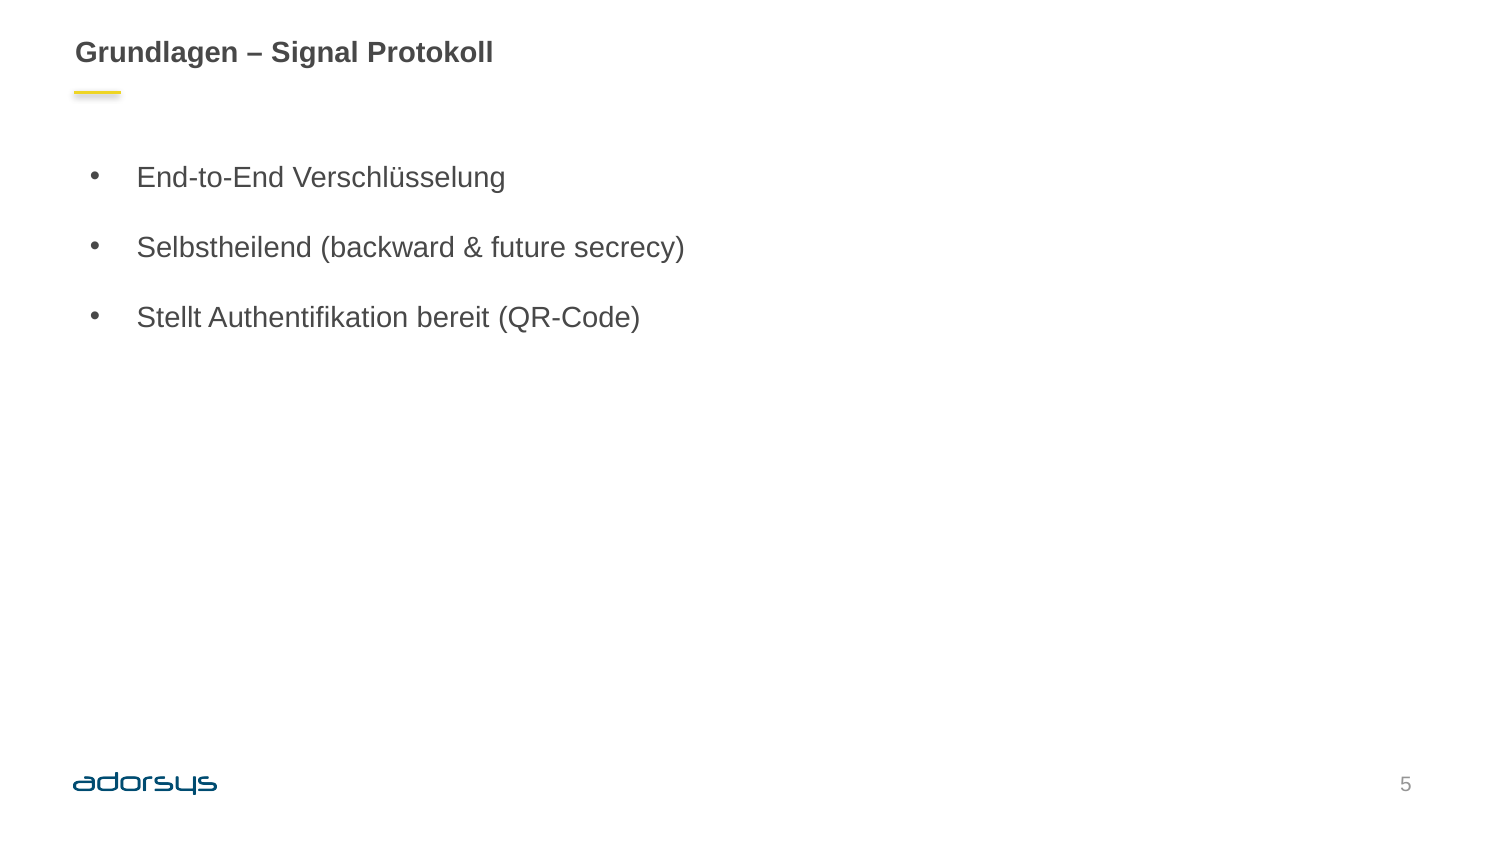

# Grundlagen – Signal Protokoll
End-to-End Verschlüsselung
Selbstheilend (backward & future secrecy)

Stellt Authentifikation bereit (QR-Code)